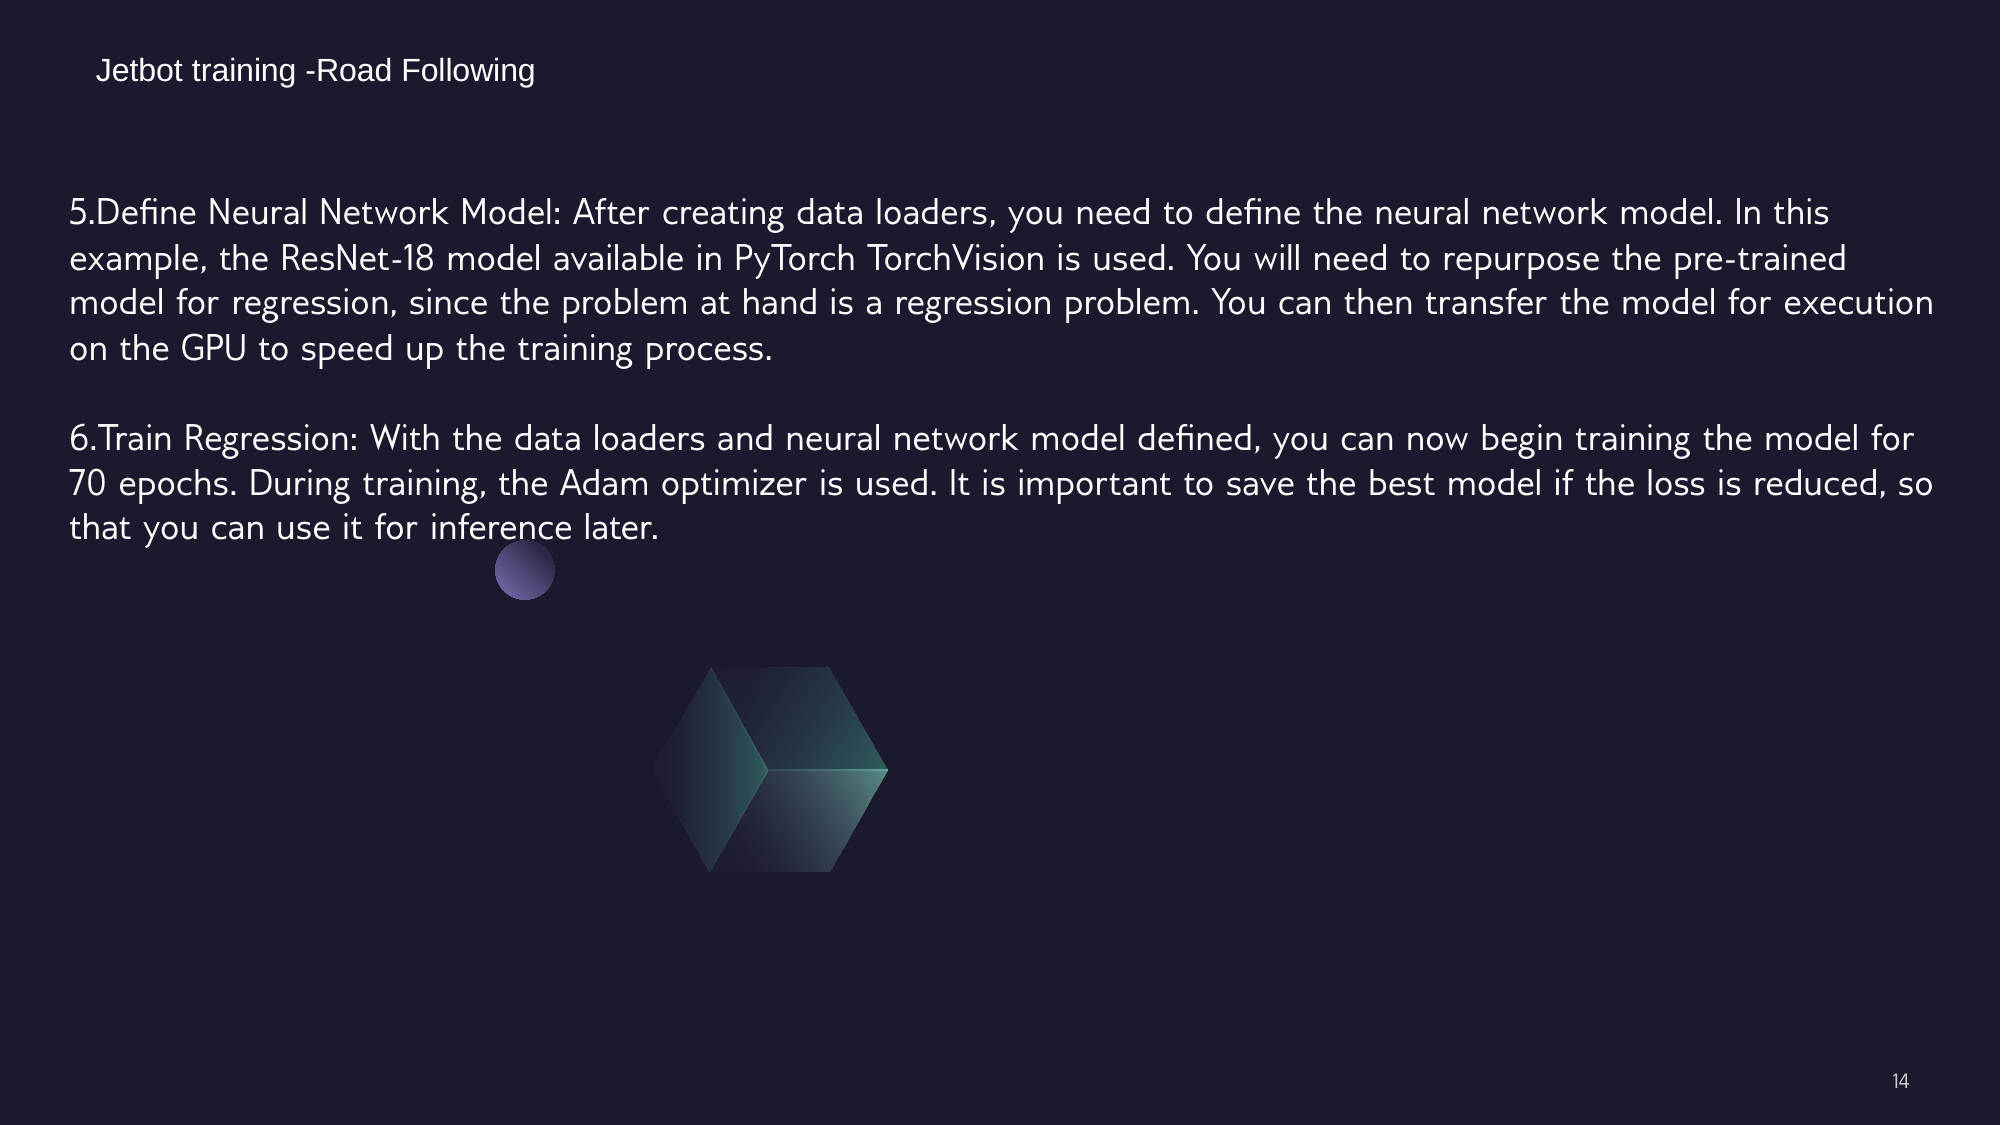

# Jetbot training -Road Following
5.Define Neural Network Model: After creating data loaders, you need to define the neural network model. In this example, the ResNet-18 model available in PyTorch TorchVision is used. You will need to repurpose the pre-trained model for regression, since the problem at hand is a regression problem. You can then transfer the model for execution on the GPU to speed up the training process.​

6.Train Regression: With the data loaders and neural network model defined, you can now begin training the model for 70 epochs. During training, the Adam optimizer is used. It is important to save the best model if the loss is reduced, so that you can use it for inference later.

14